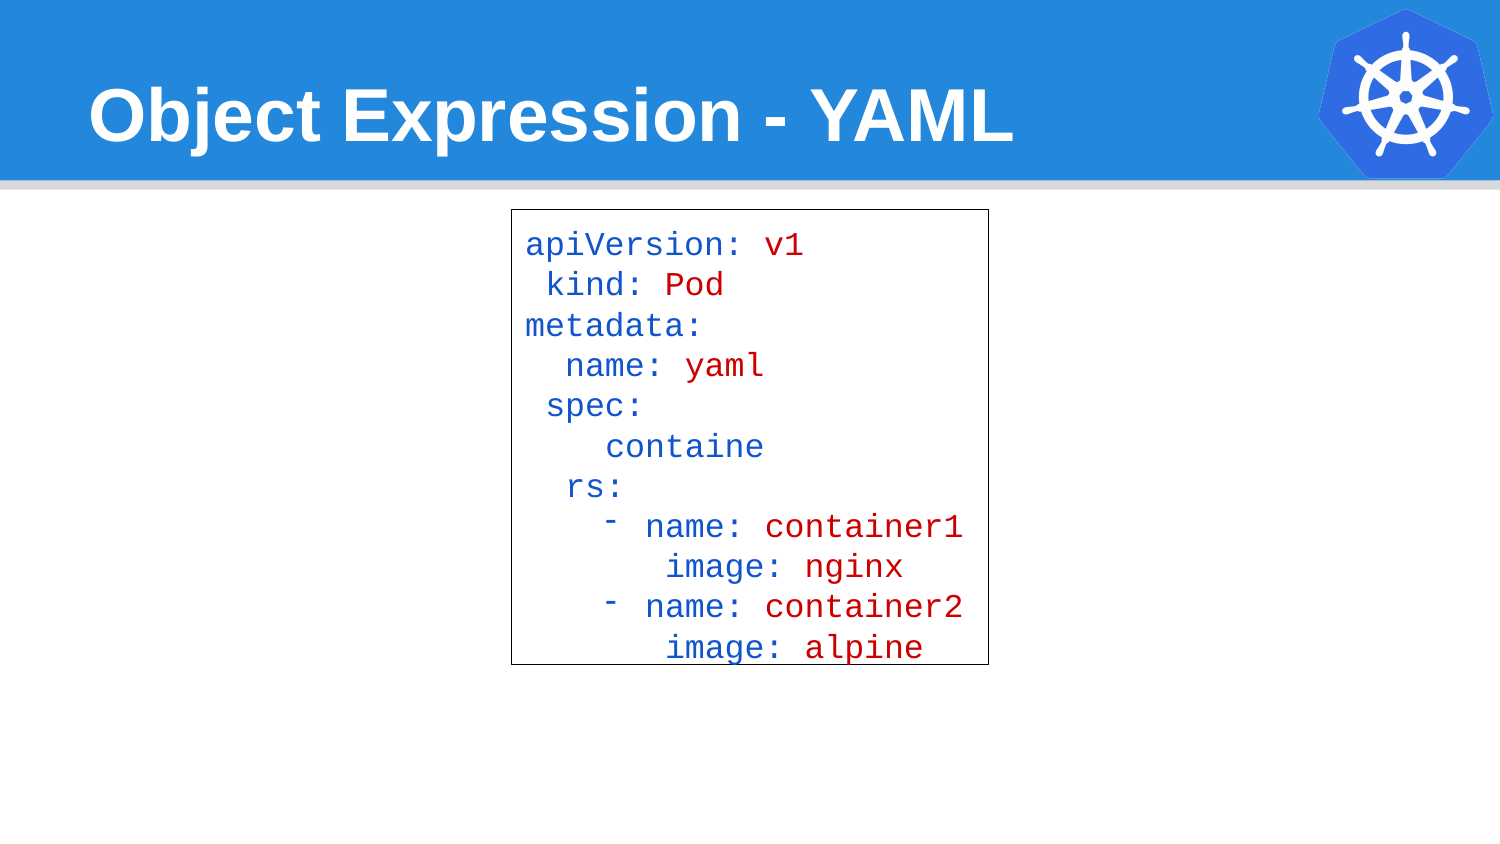

# Object Expression - YAML
apiVersion: v1  kind: Pod  metadata:
name: yaml  spec:
containers:
name: container1  image: nginx
name: container2  image: alpine